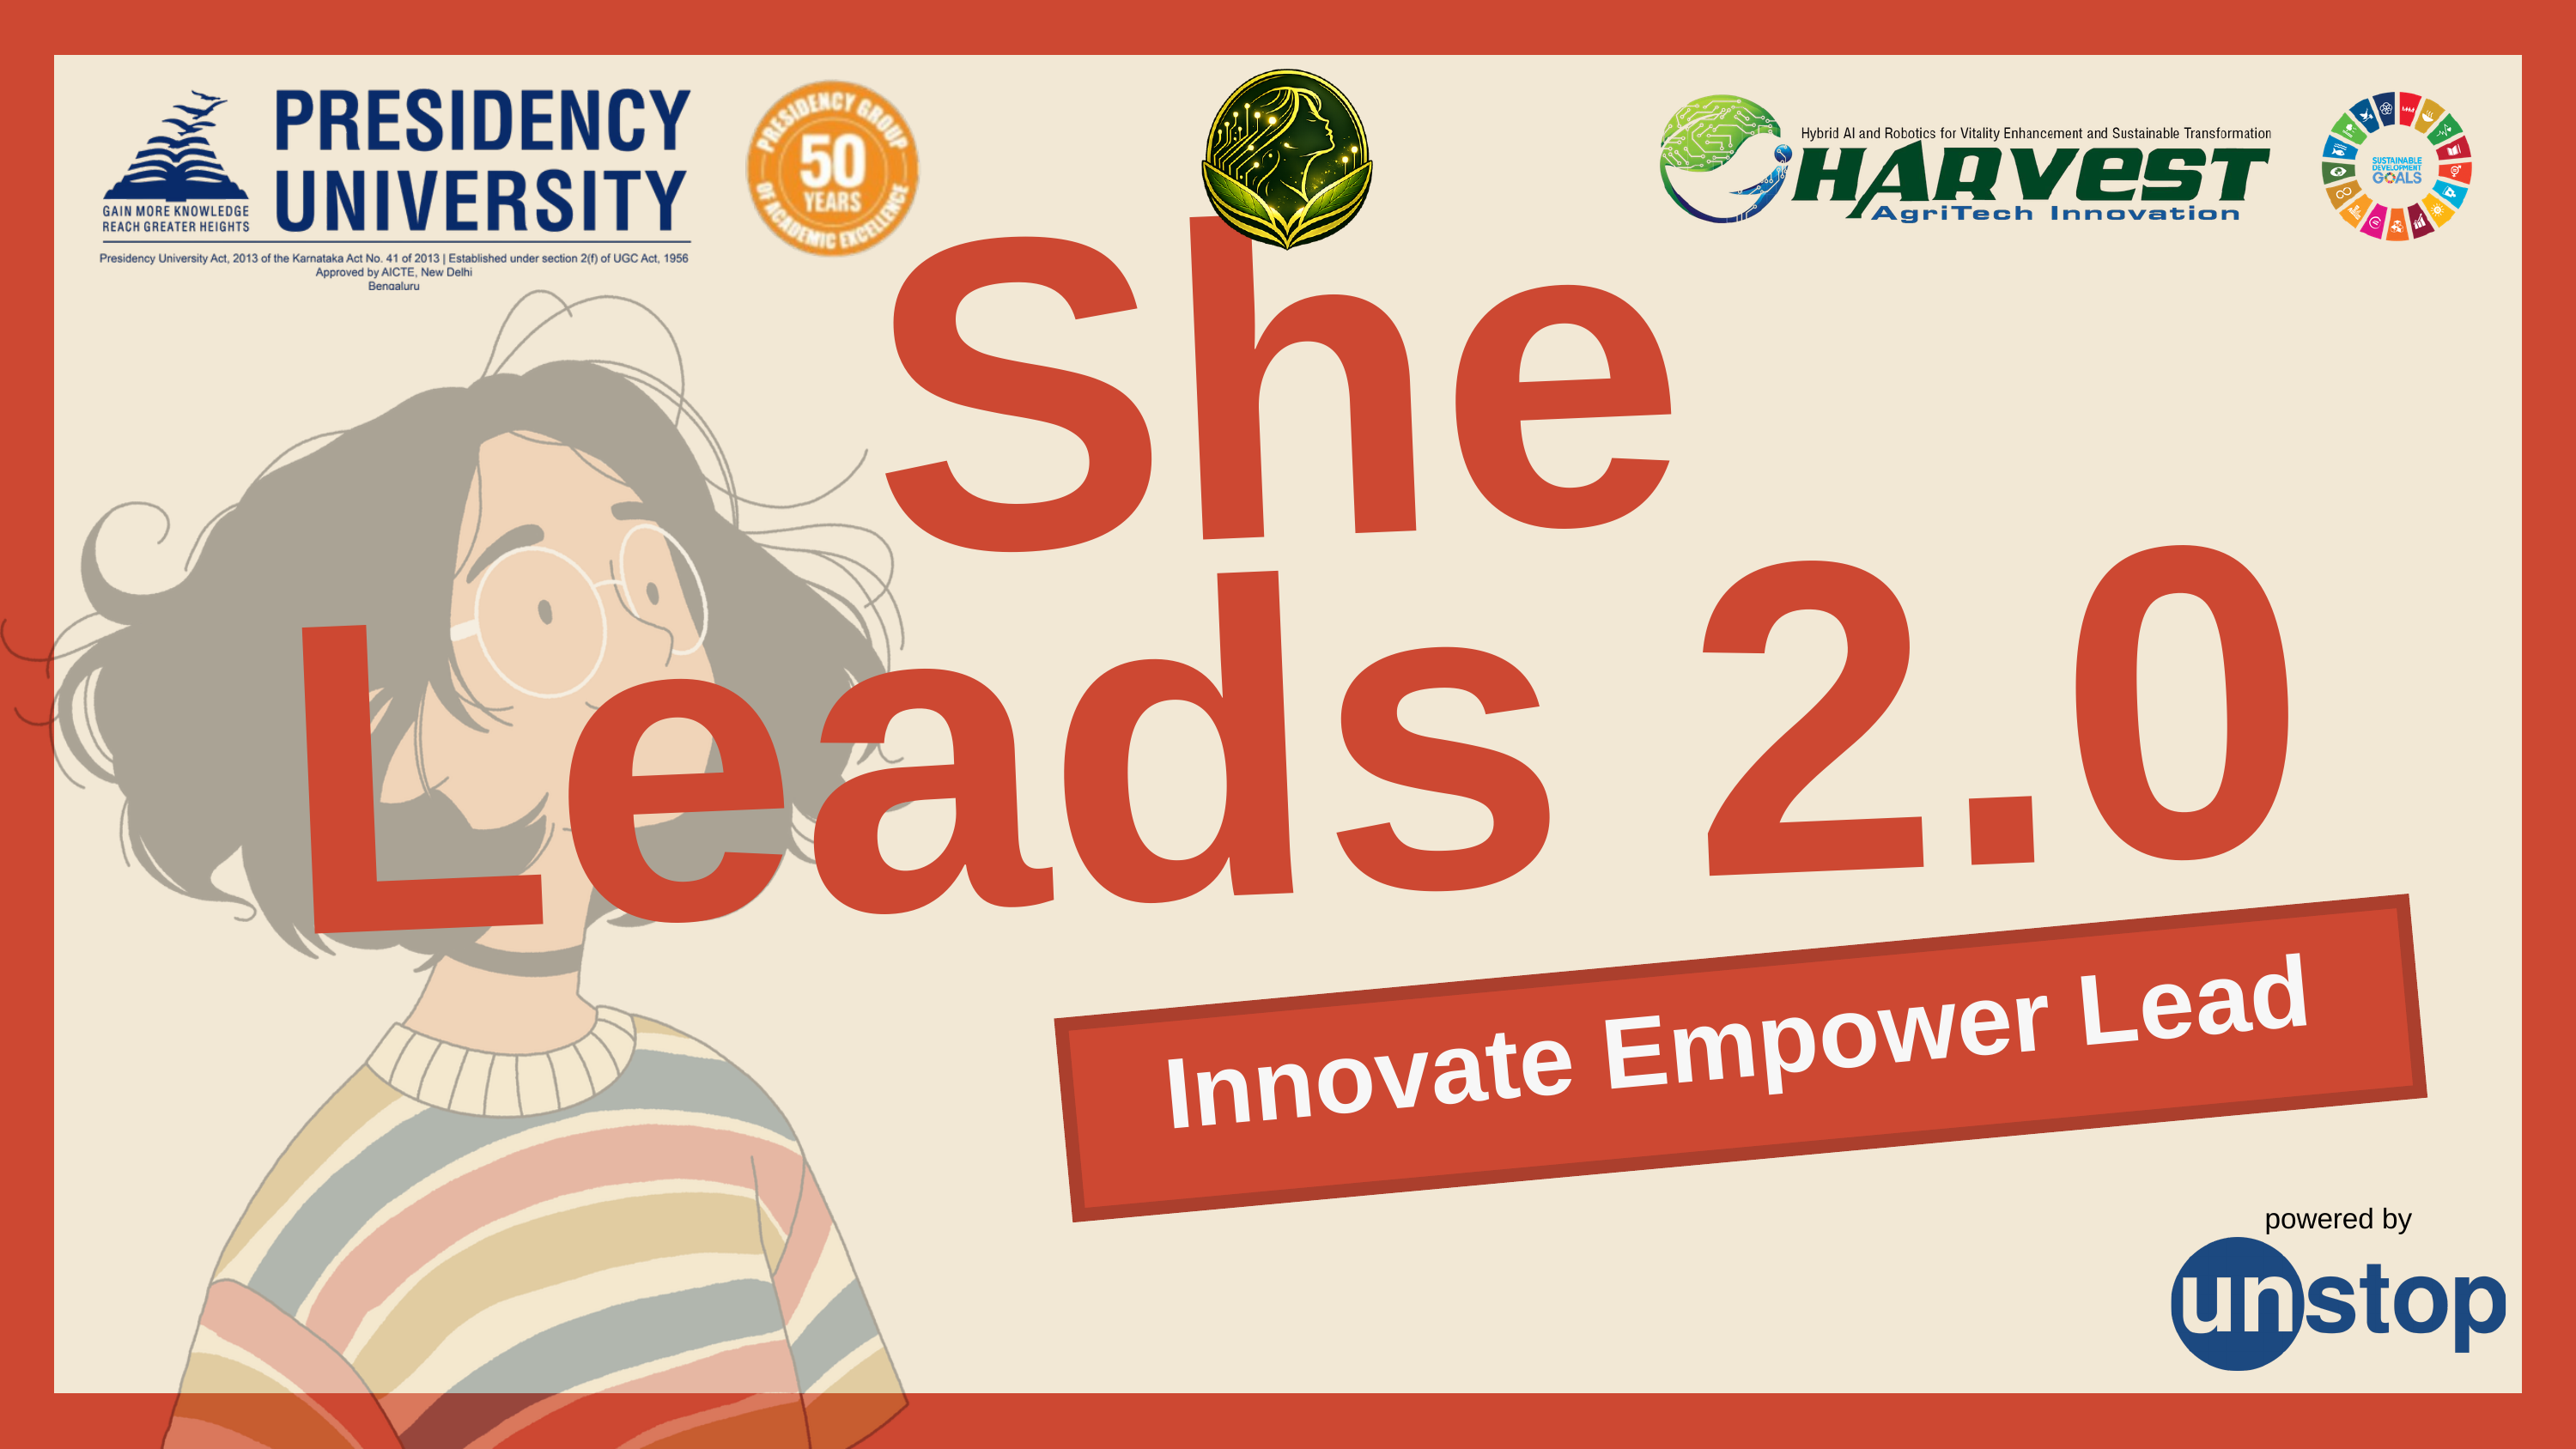

She
Leads 2.0

Innovate Empower Lead

powered by